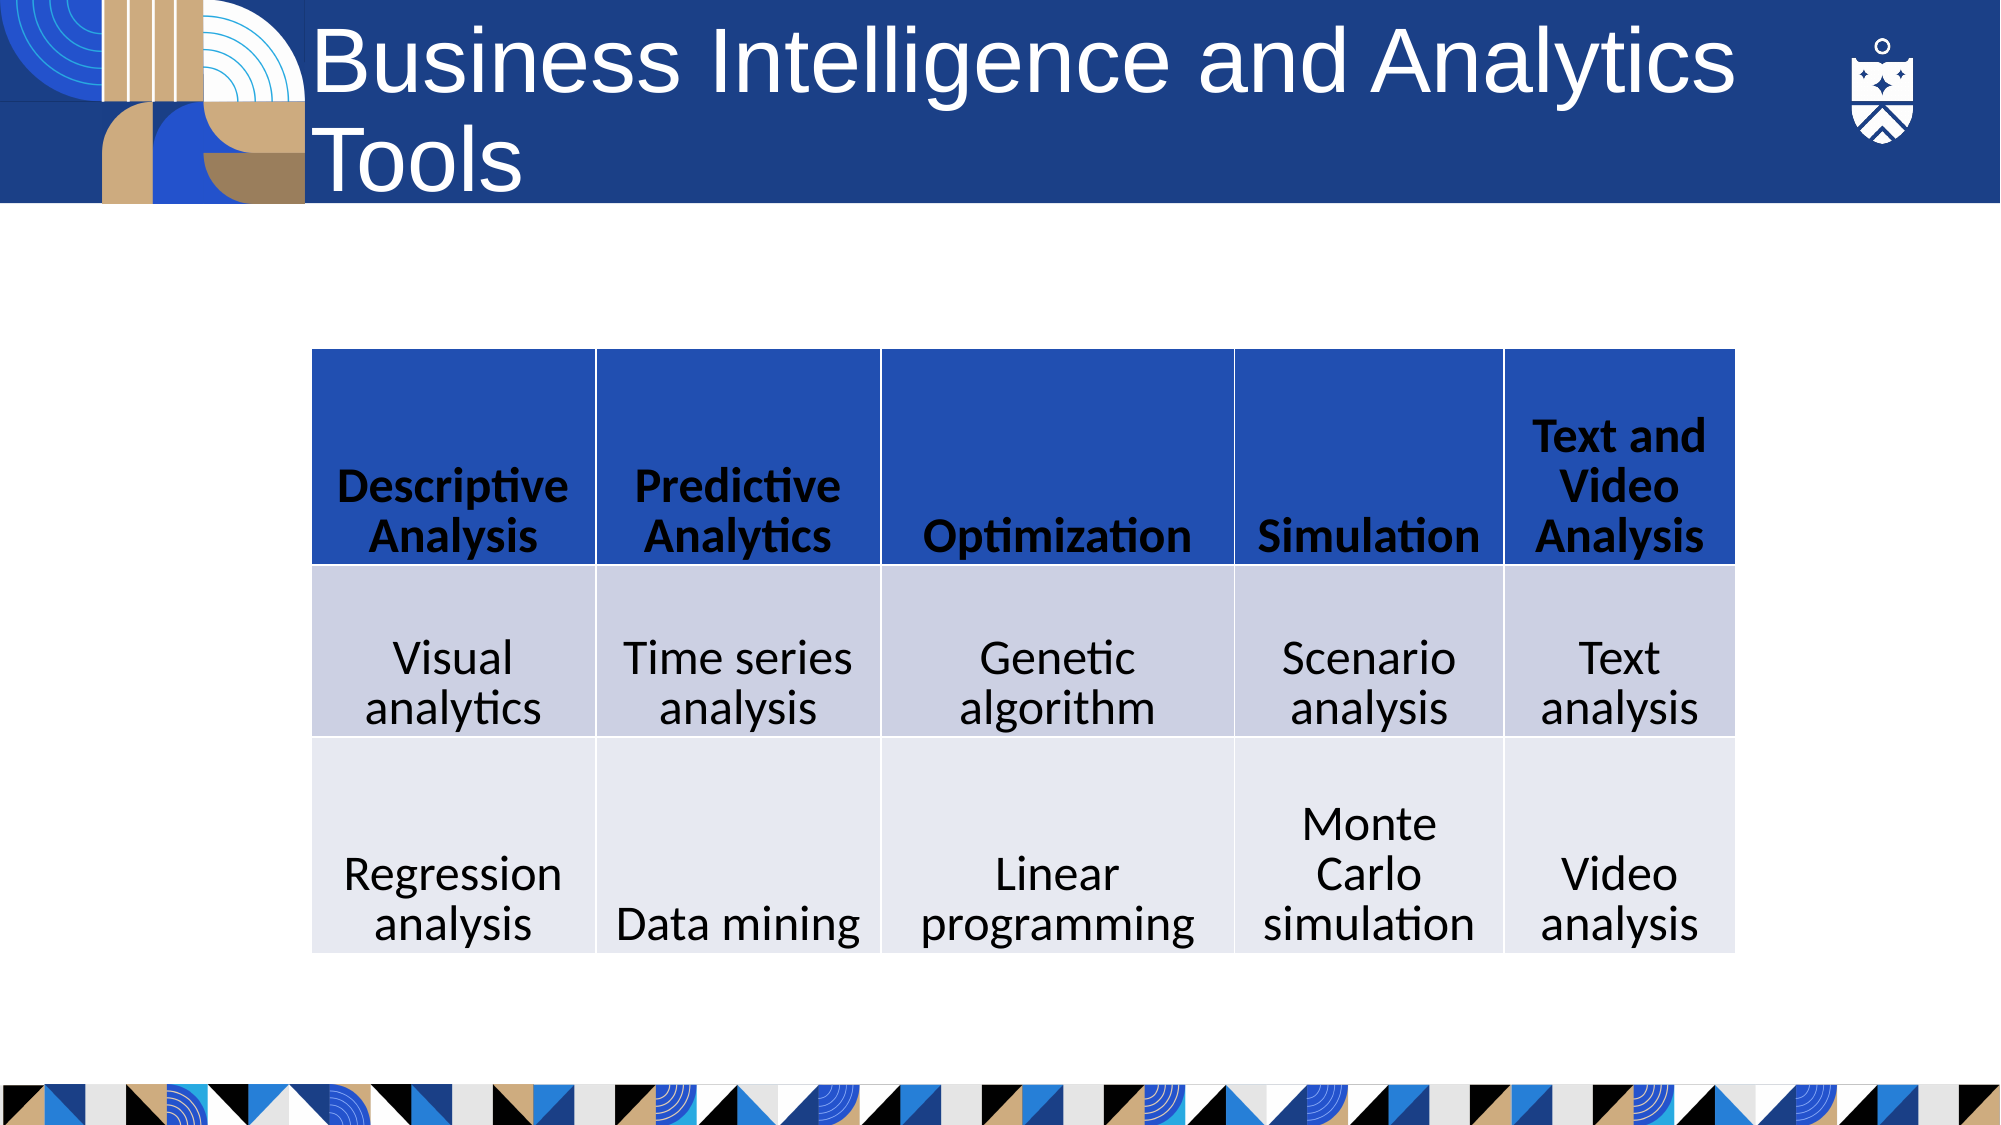

# Business Intelligence and Analytics Tools
| Descriptive Analysis | Predictive Analytics | Optimization | Simulation | Text and Video Analysis |
| --- | --- | --- | --- | --- |
| Visual analytics | Time series analysis | Genetic algorithm | Scenario analysis | Text analysis |
| Regression analysis | Data mining | Linear programming | Monte Carlo simulation | Video analysis |